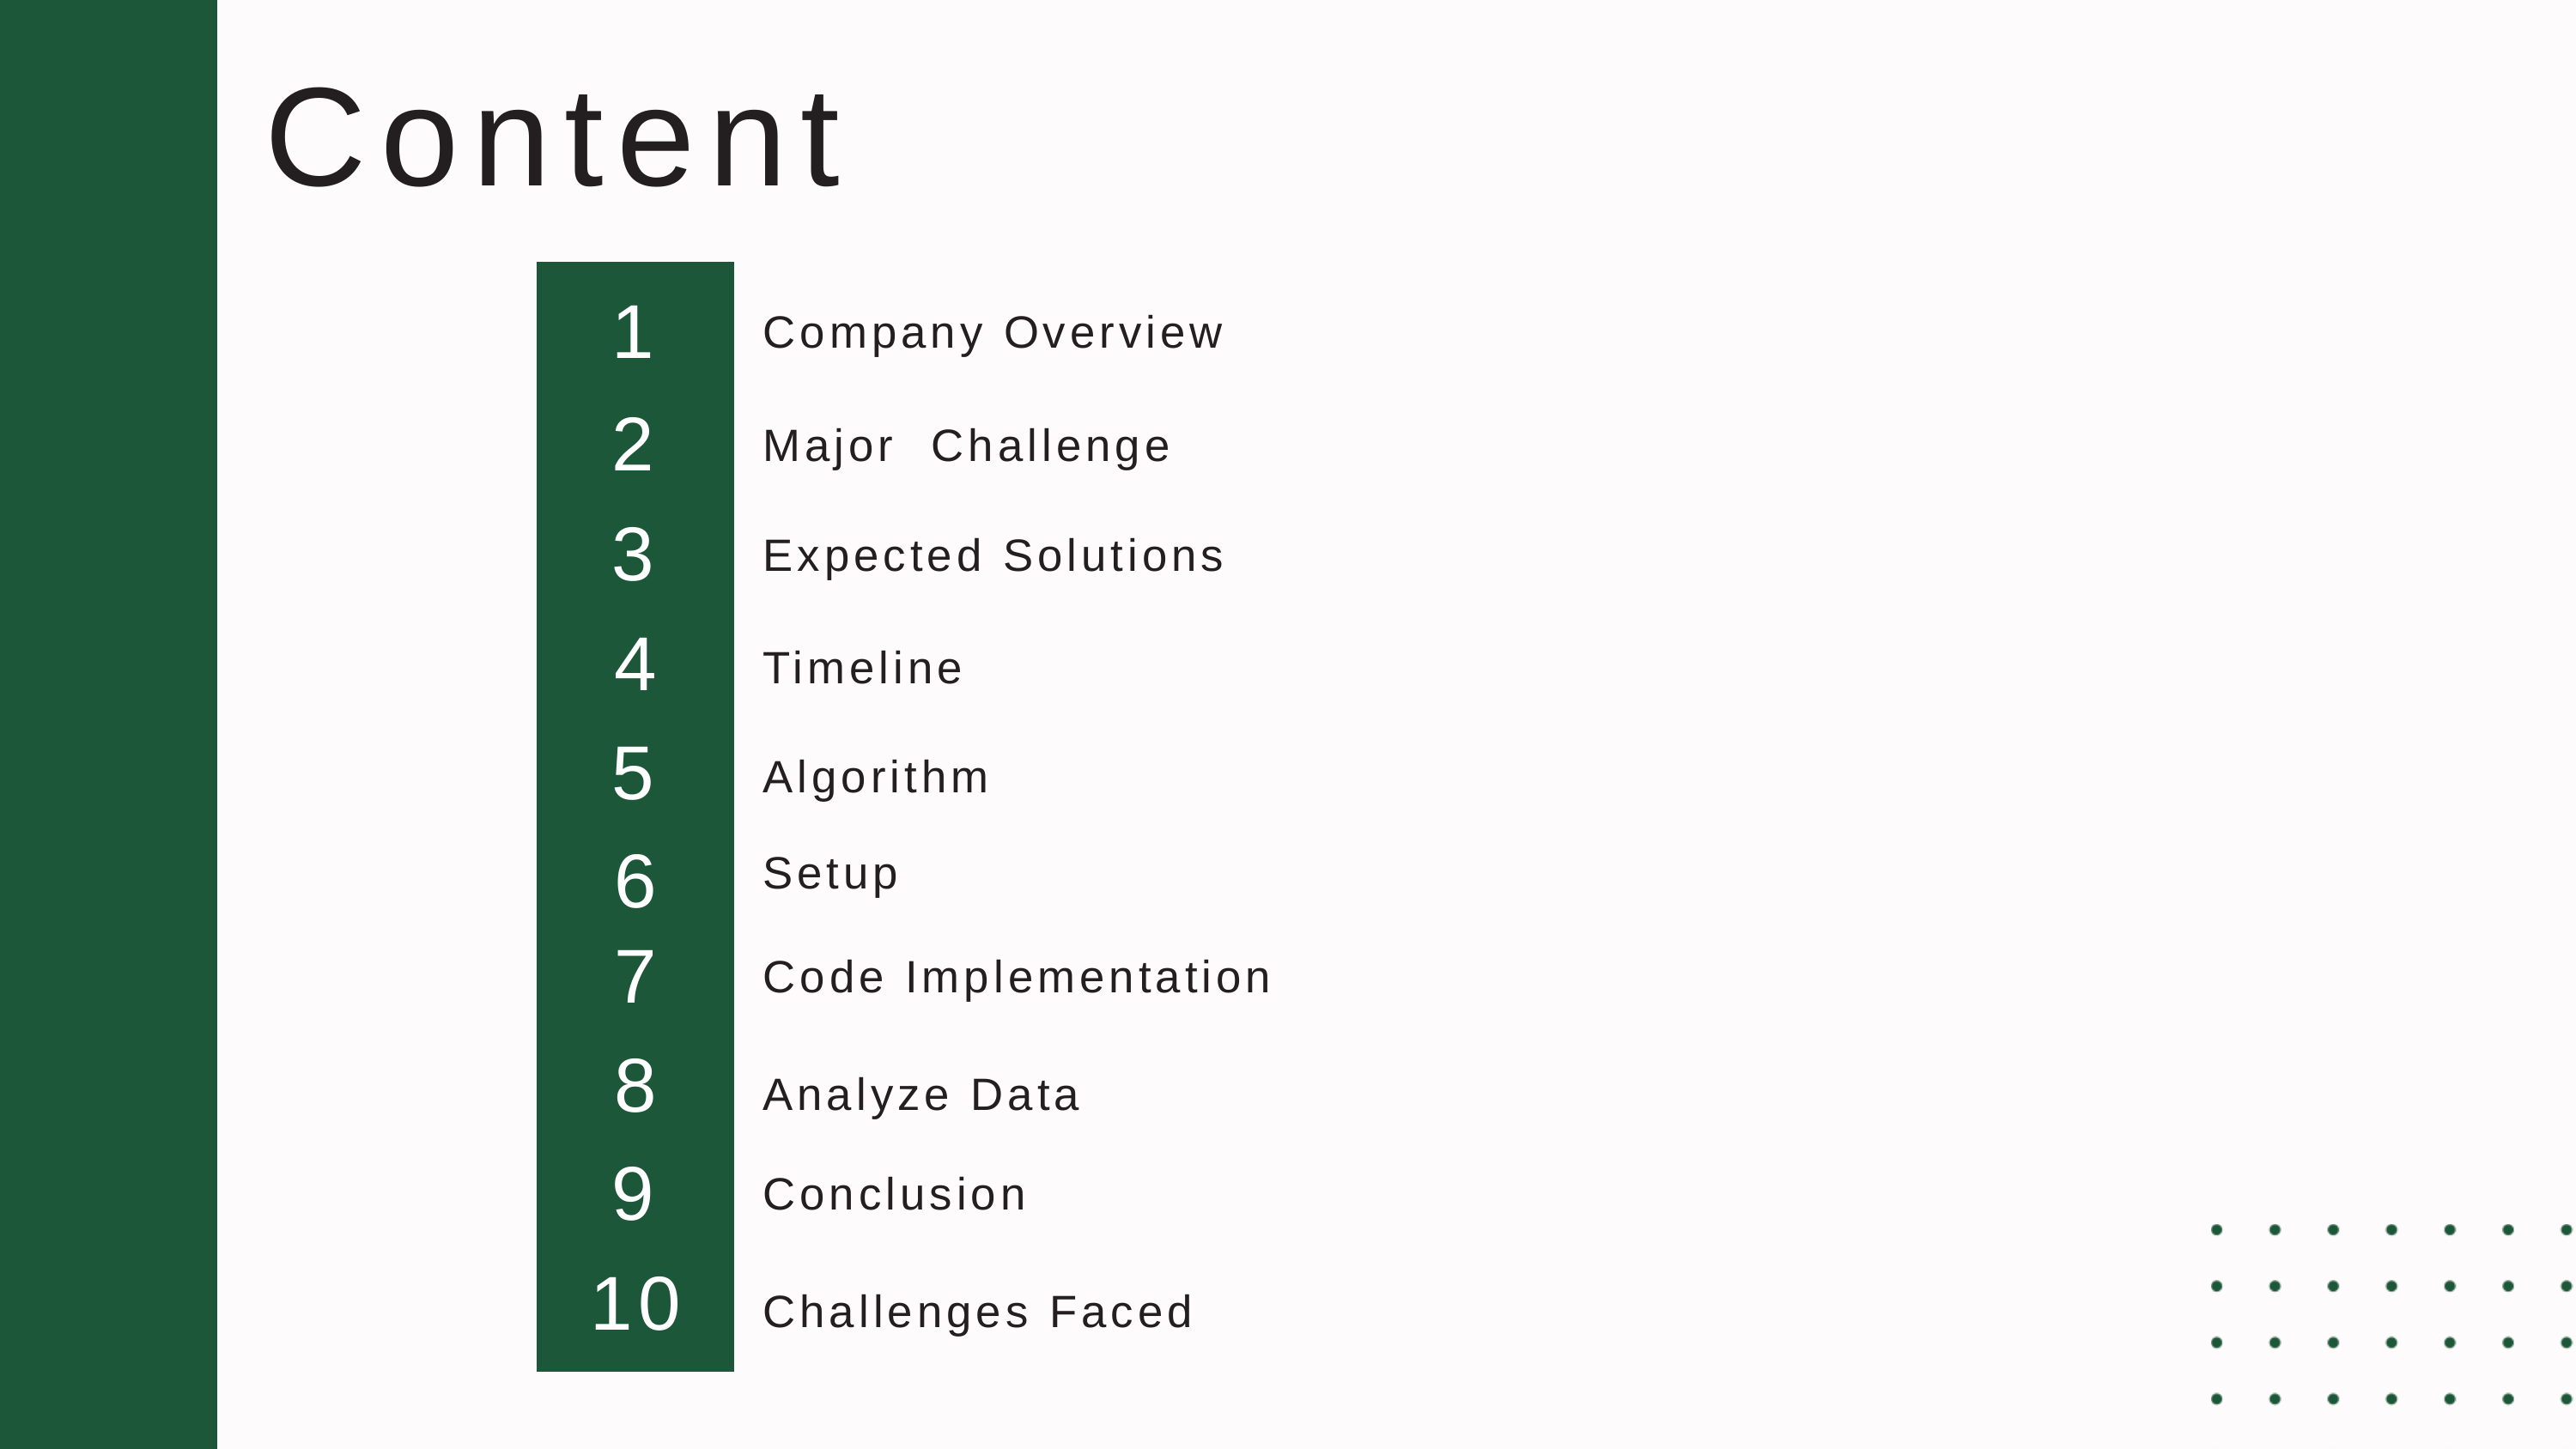

Content

1
Company Overview
2
Major  Challenge
3
Expected Solutions
4
Timeline
5
Algorithm
6
Setup
7
Code Implementation
8
Analyze Data
9
Conclusion

10
Challenges Faced